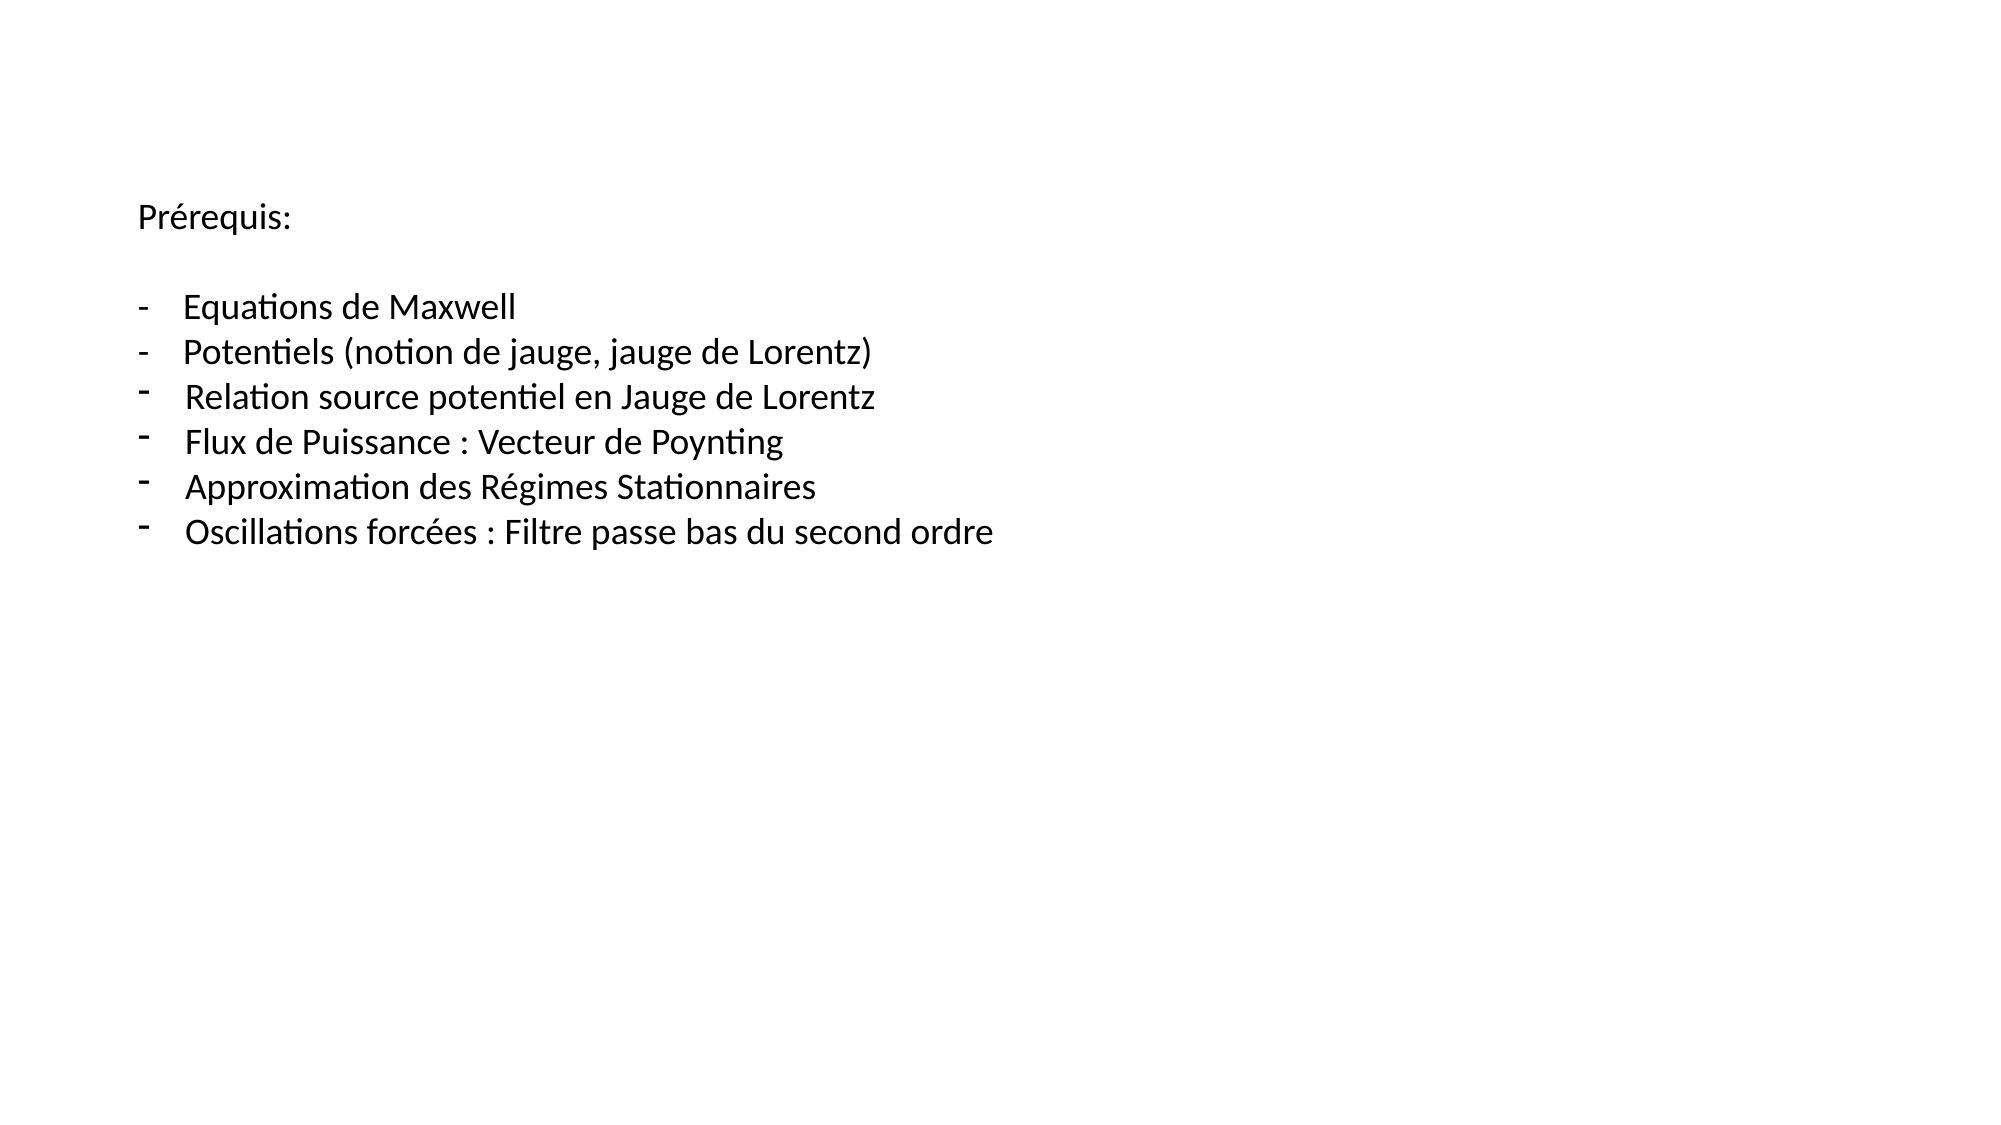

Prérequis:

-    Equations de Maxwell
-    Potentiels (notion de jauge, jauge de Lorentz)
Relation source potentiel en Jauge de Lorentz
Flux de Puissance : Vecteur de Poynting
Approximation des Régimes Stationnaires
Oscillations forcées : Filtre passe bas du second ordre